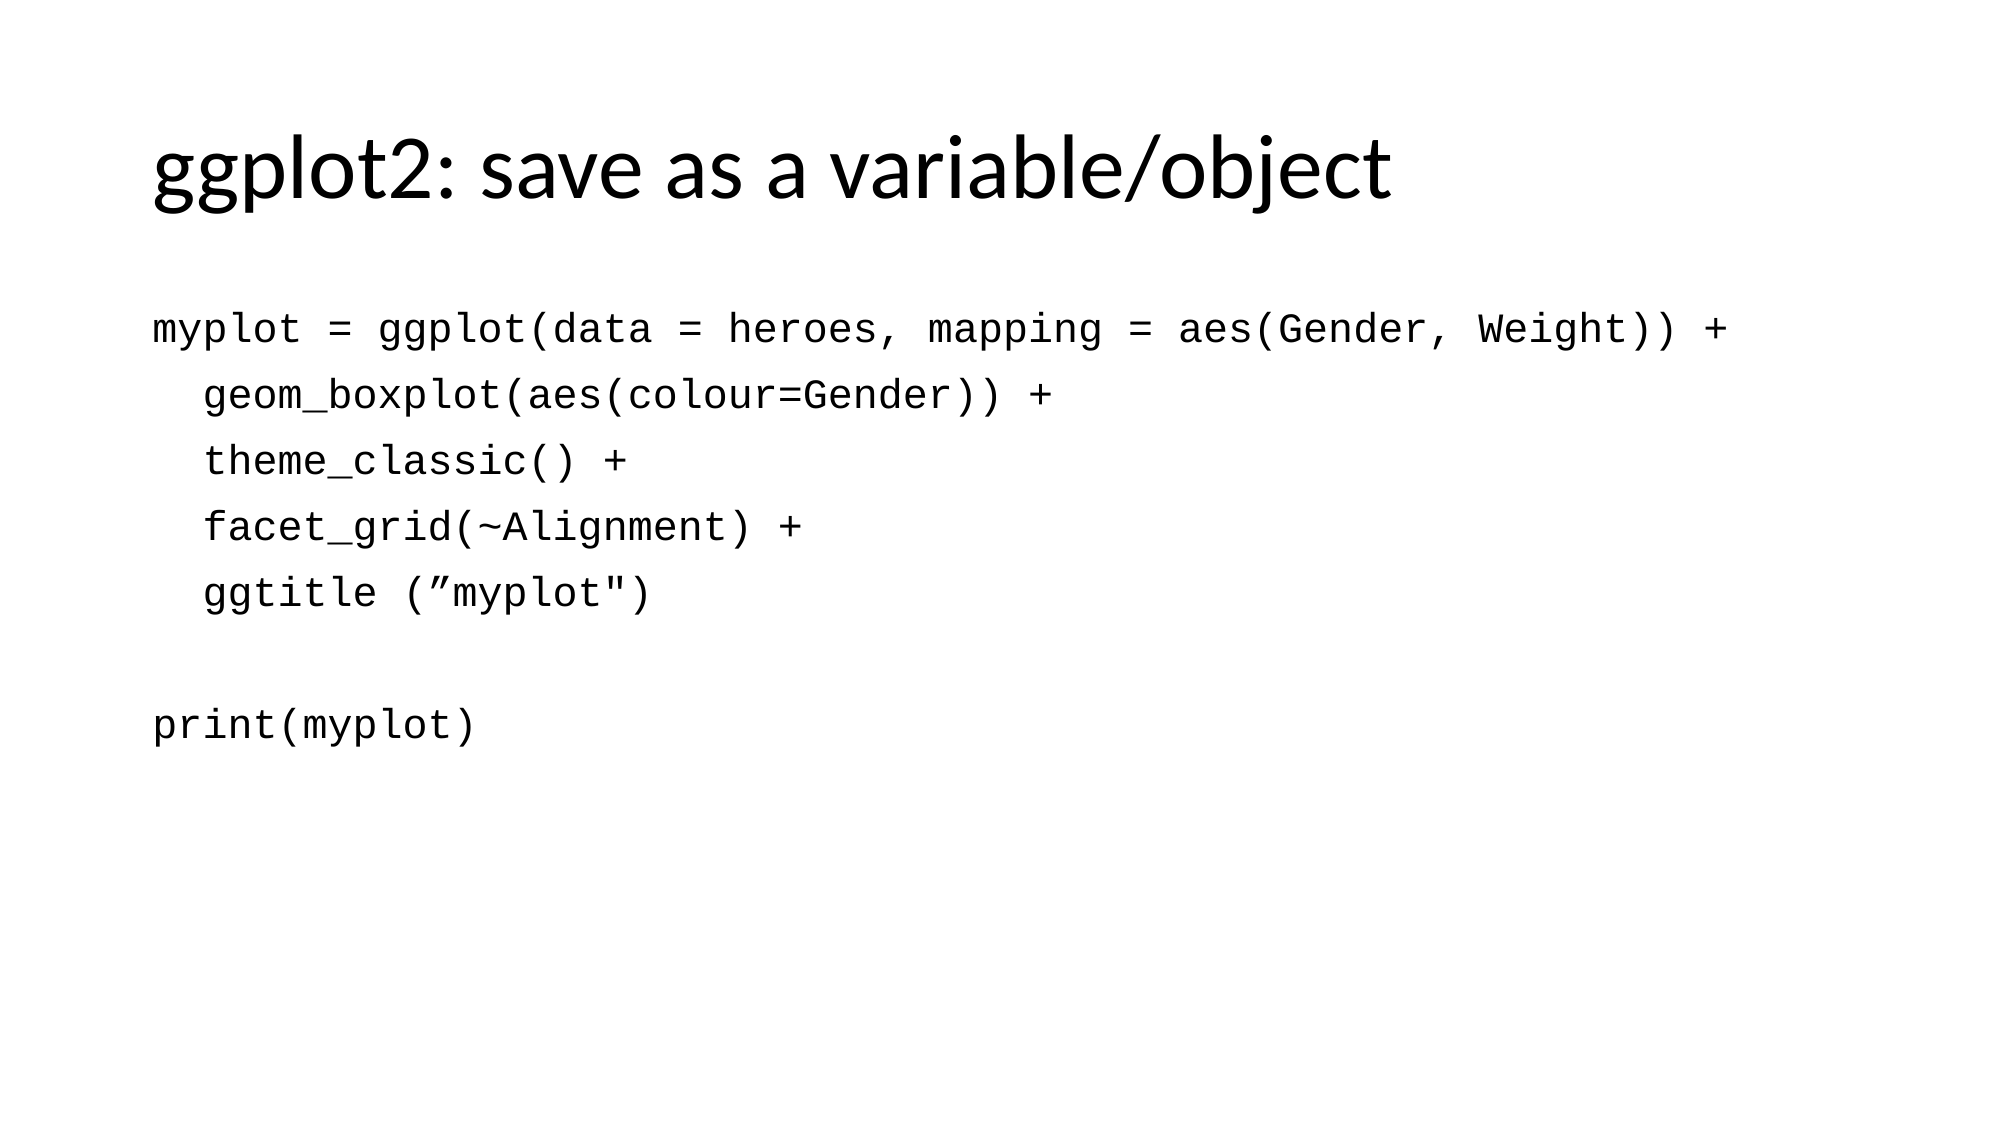

# ggplot2: save as a variable/object
myplot = ggplot(data = heroes, mapping = aes(Gender, Weight)) +
  geom_boxplot(aes(colour=Gender)) +
  theme_classic() +
  facet_grid(~Alignment) +
  ggtitle (”myplot")

print(myplot)